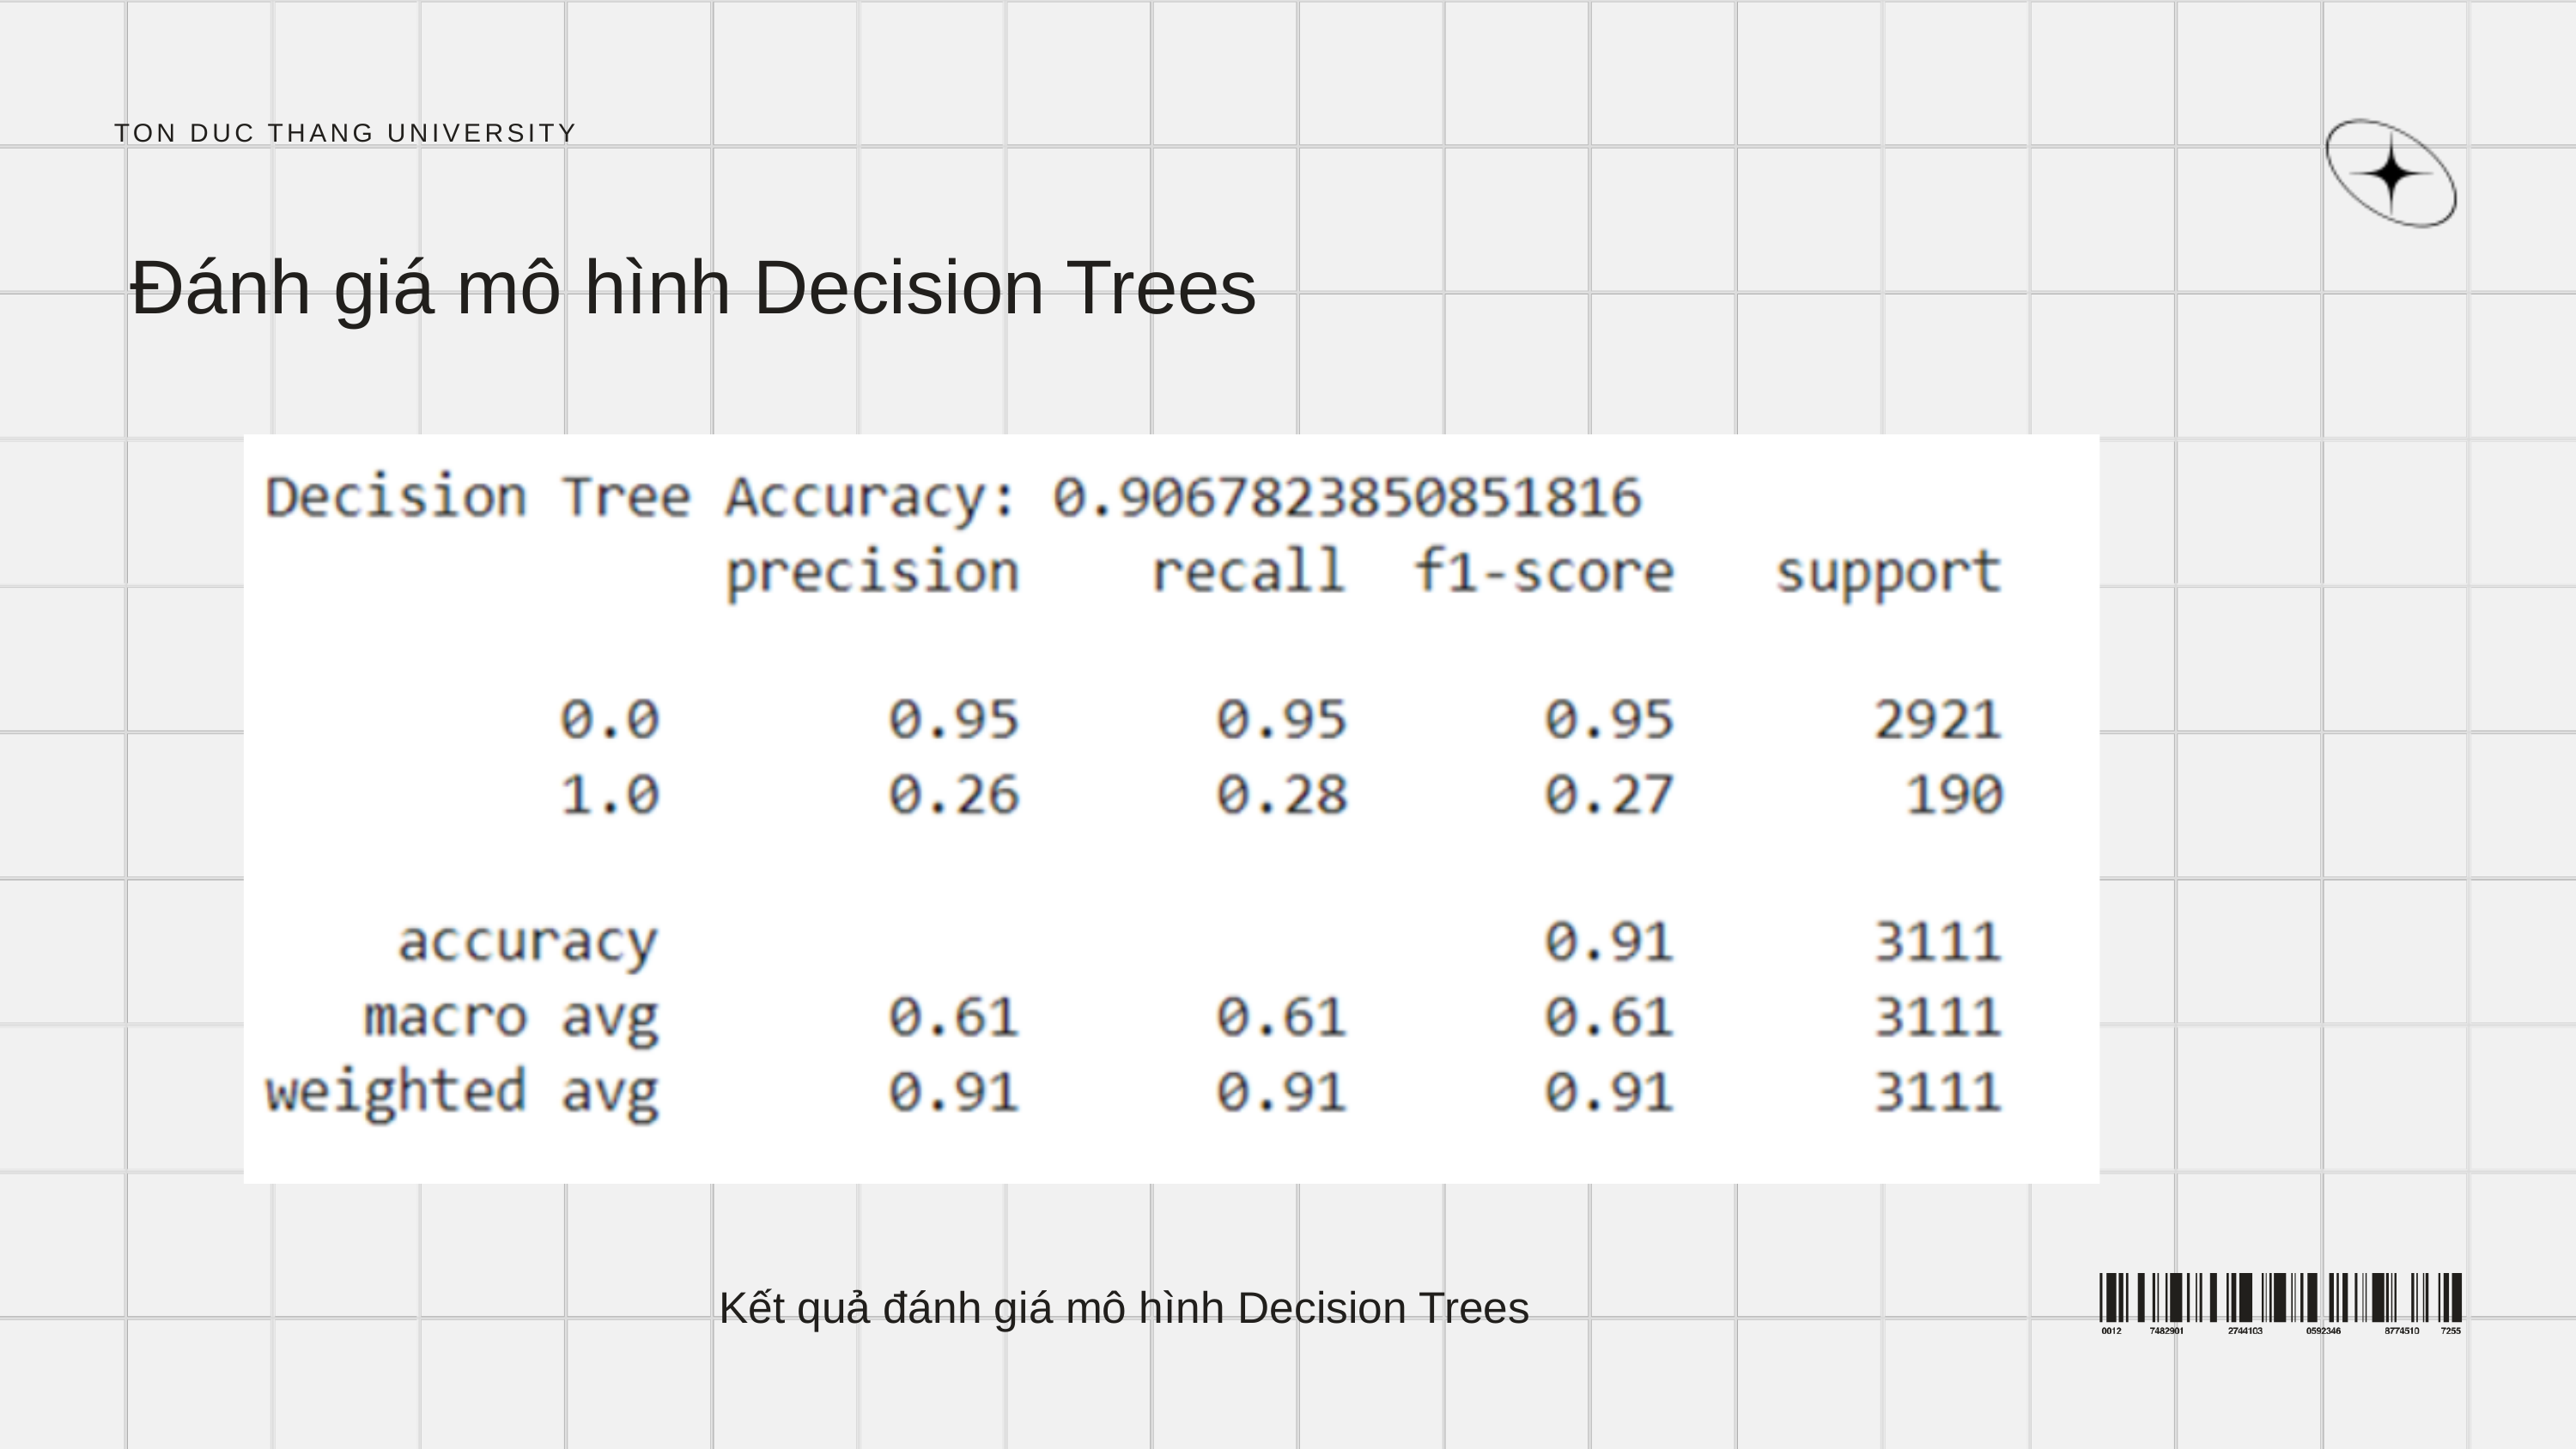

TON DUC THANG UNIVERSITY

Đánh giá mô hình Decision Trees

Kết quả đánh giá mô hình Decision Trees